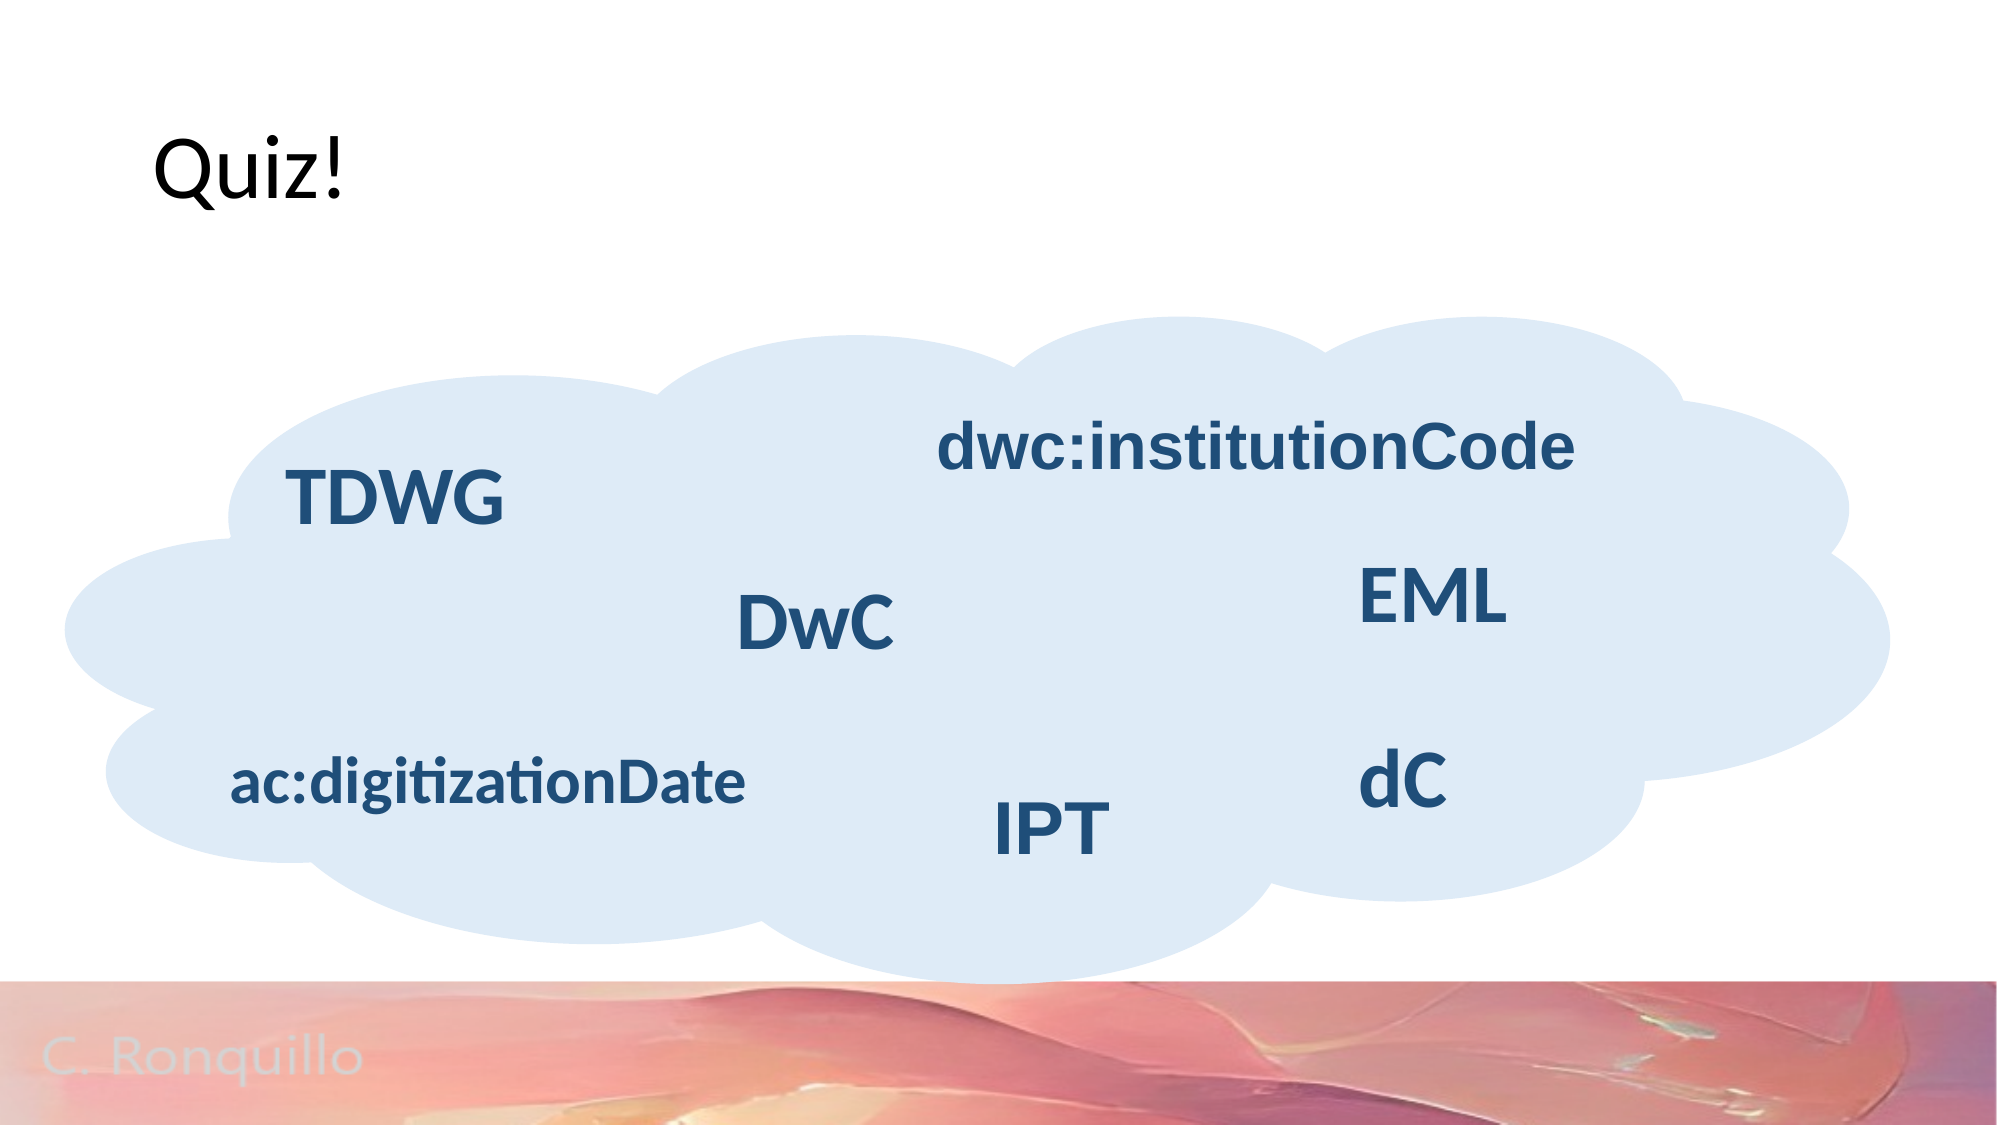

# Quiz!

 dwc:institutionCode
TDWG
EML
DwC
dC
ac:digitizationDate
IPT